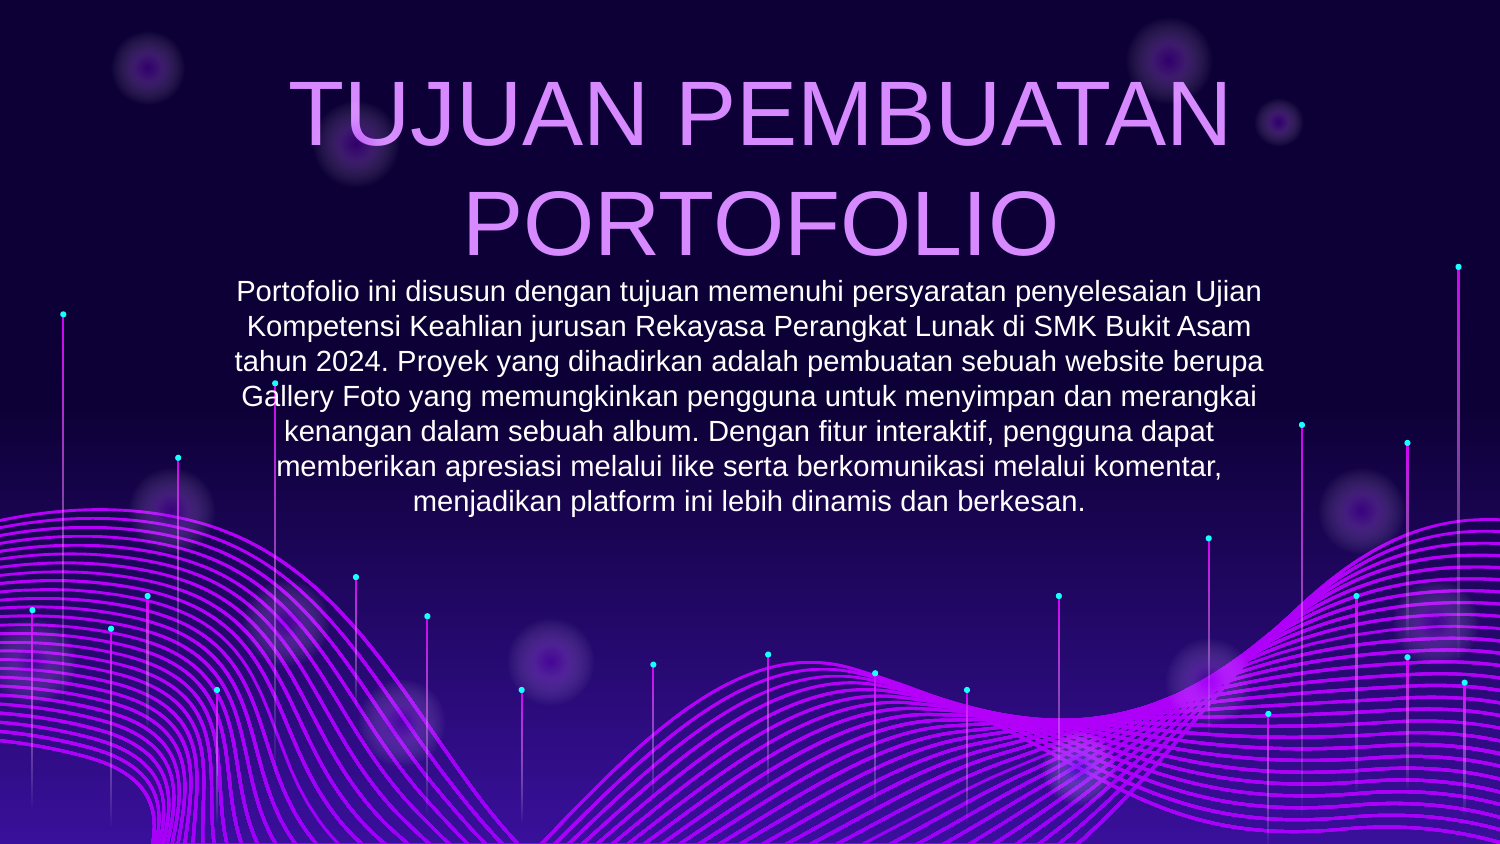

# TUJUAN PEMBUATAN PORTOFOLIO

Portofolio ini disusun dengan tujuan memenuhi persyaratan penyelesaian Ujian Kompetensi Keahlian jurusan Rekayasa Perangkat Lunak di SMK Bukit Asam tahun 2024. Proyek yang dihadirkan adalah pembuatan sebuah website berupa Gallery Foto yang memungkinkan pengguna untuk menyimpan dan merangkai kenangan dalam sebuah album. Dengan fitur interaktif, pengguna dapat memberikan apresiasi melalui like serta berkomunikasi melalui komentar, menjadikan platform ini lebih dinamis dan berkesan.